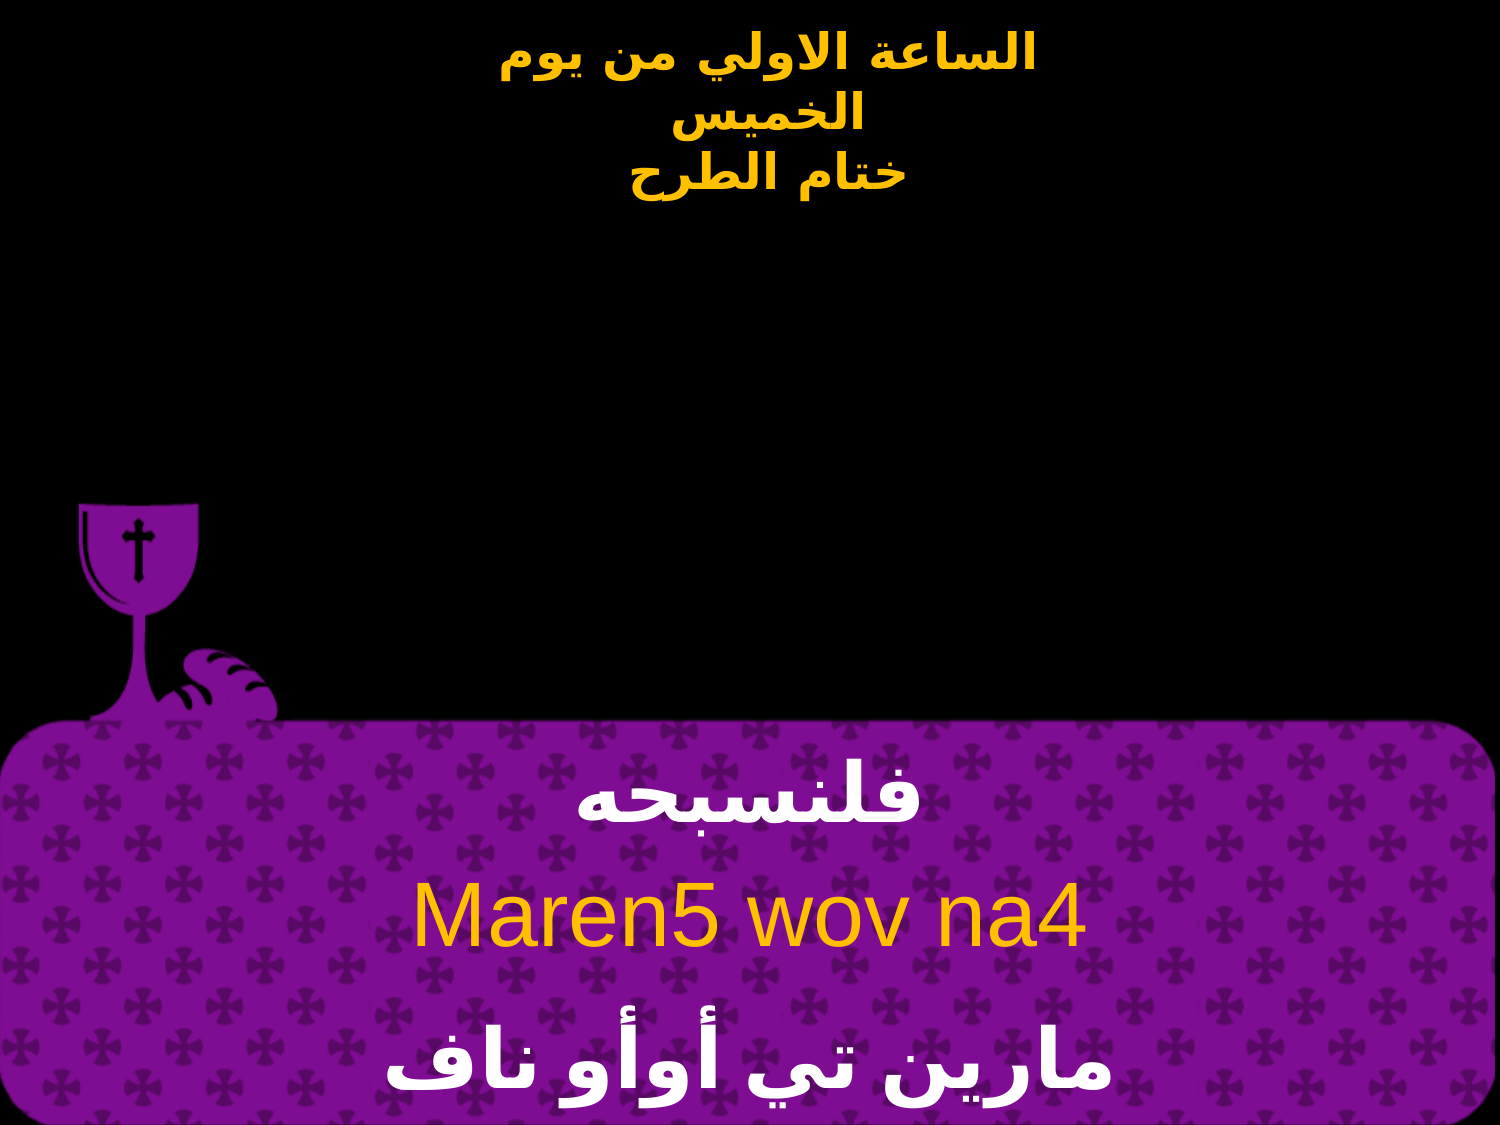

# فلنسبحه
Maren5 wov na4
مارين تي أوأو ناف